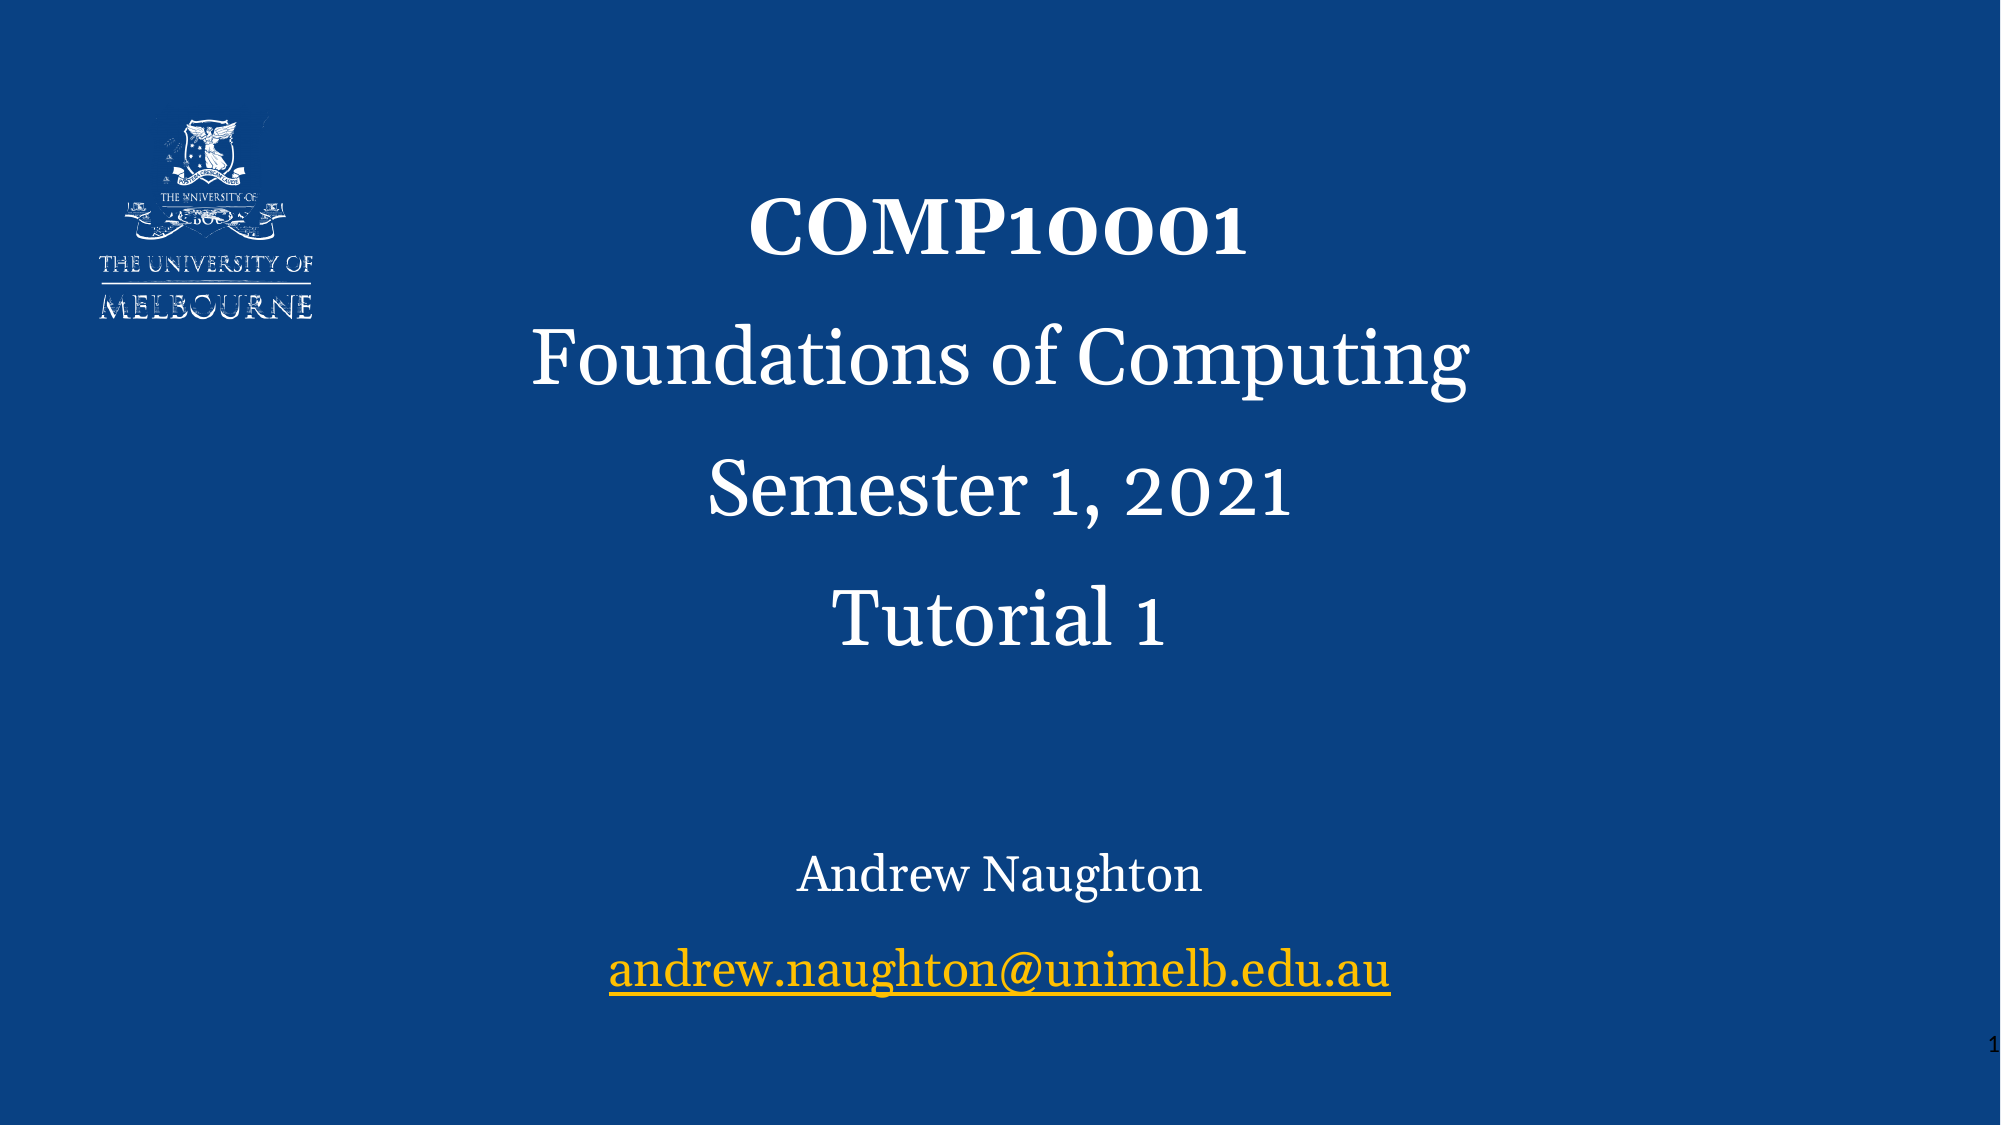

COMP10001
Foundations of Computing
Semester 1, 2021
Tutorial 1
Andrew Naughton
andrew.naughton@unimelb.edu.au

1